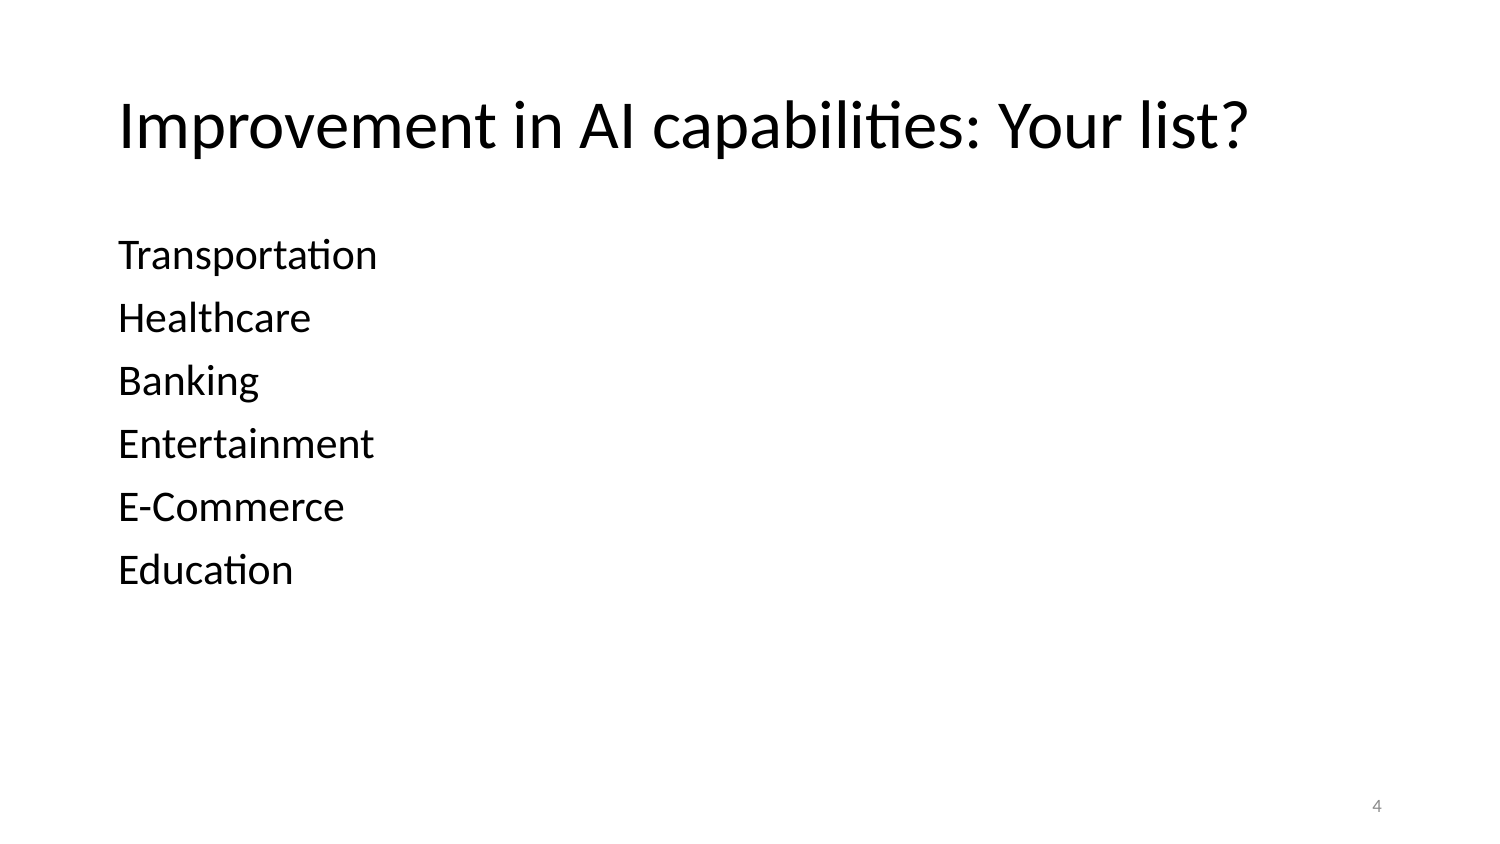

# Improvement in AI capabilities: Your list?
Transportation
Healthcare
Banking
Entertainment
E-Commerce
Education

4